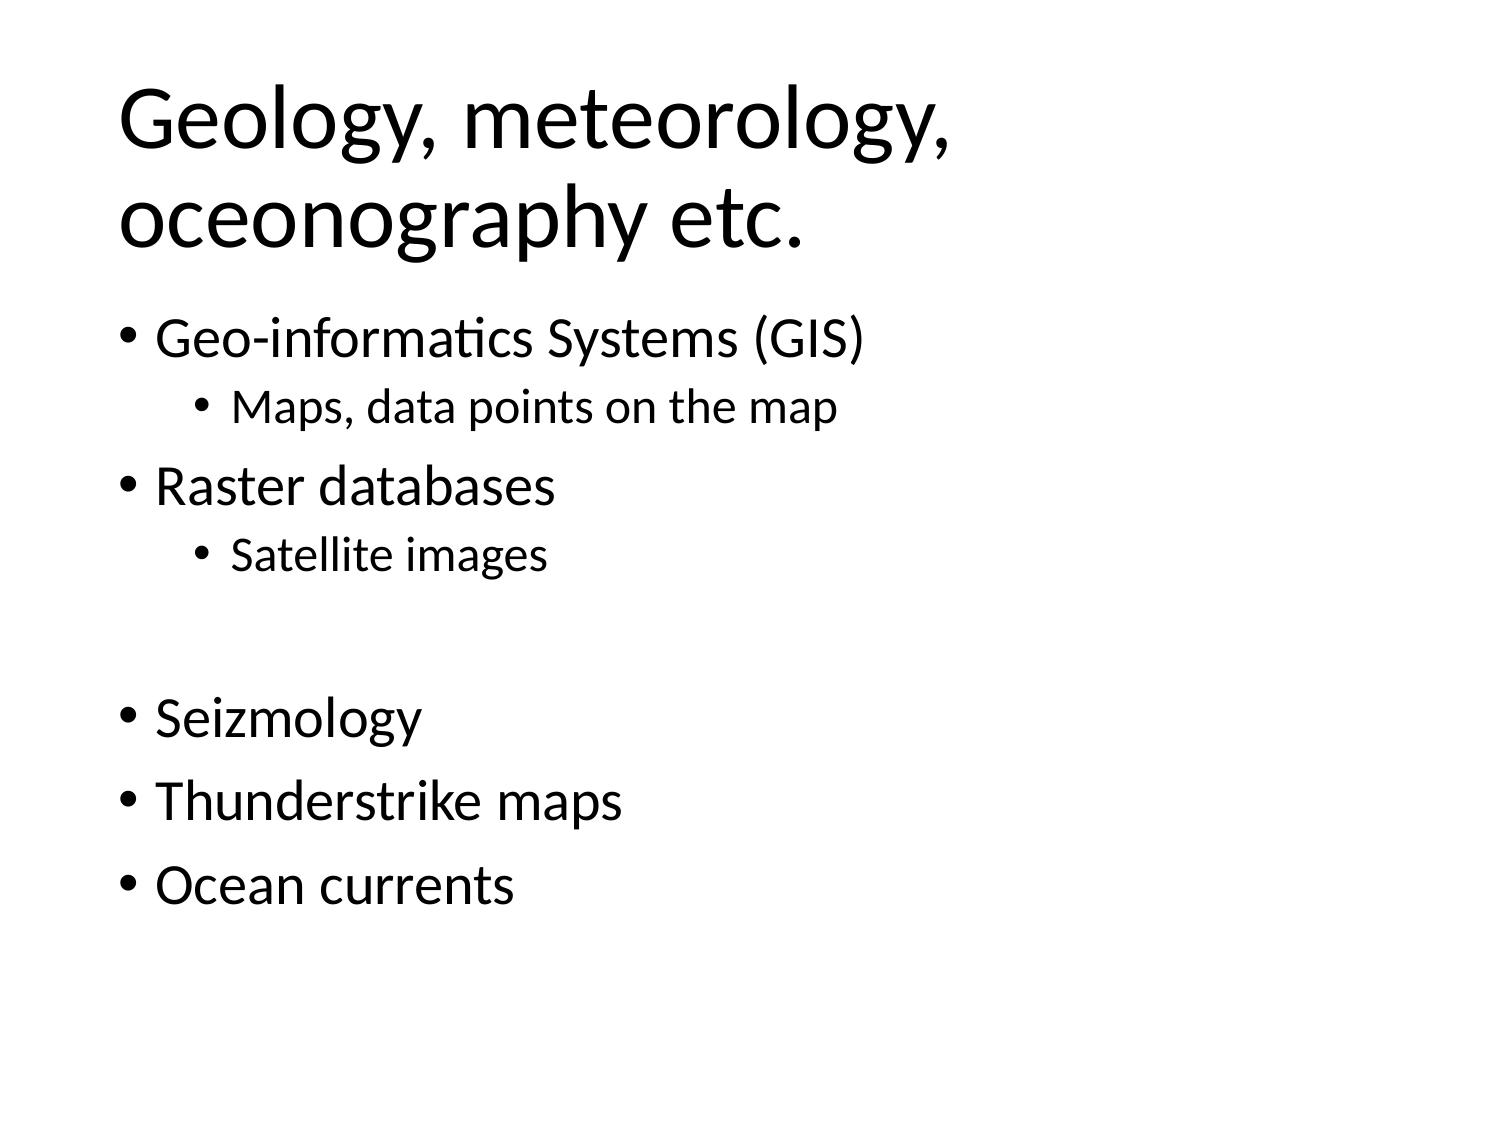

# Geology, meteorology, oceonography etc.
Geo-informatics Systems (GIS)
Maps, data points on the map
Raster databases
Satellite images

Seizmology
Thunderstrike maps
Ocean currents